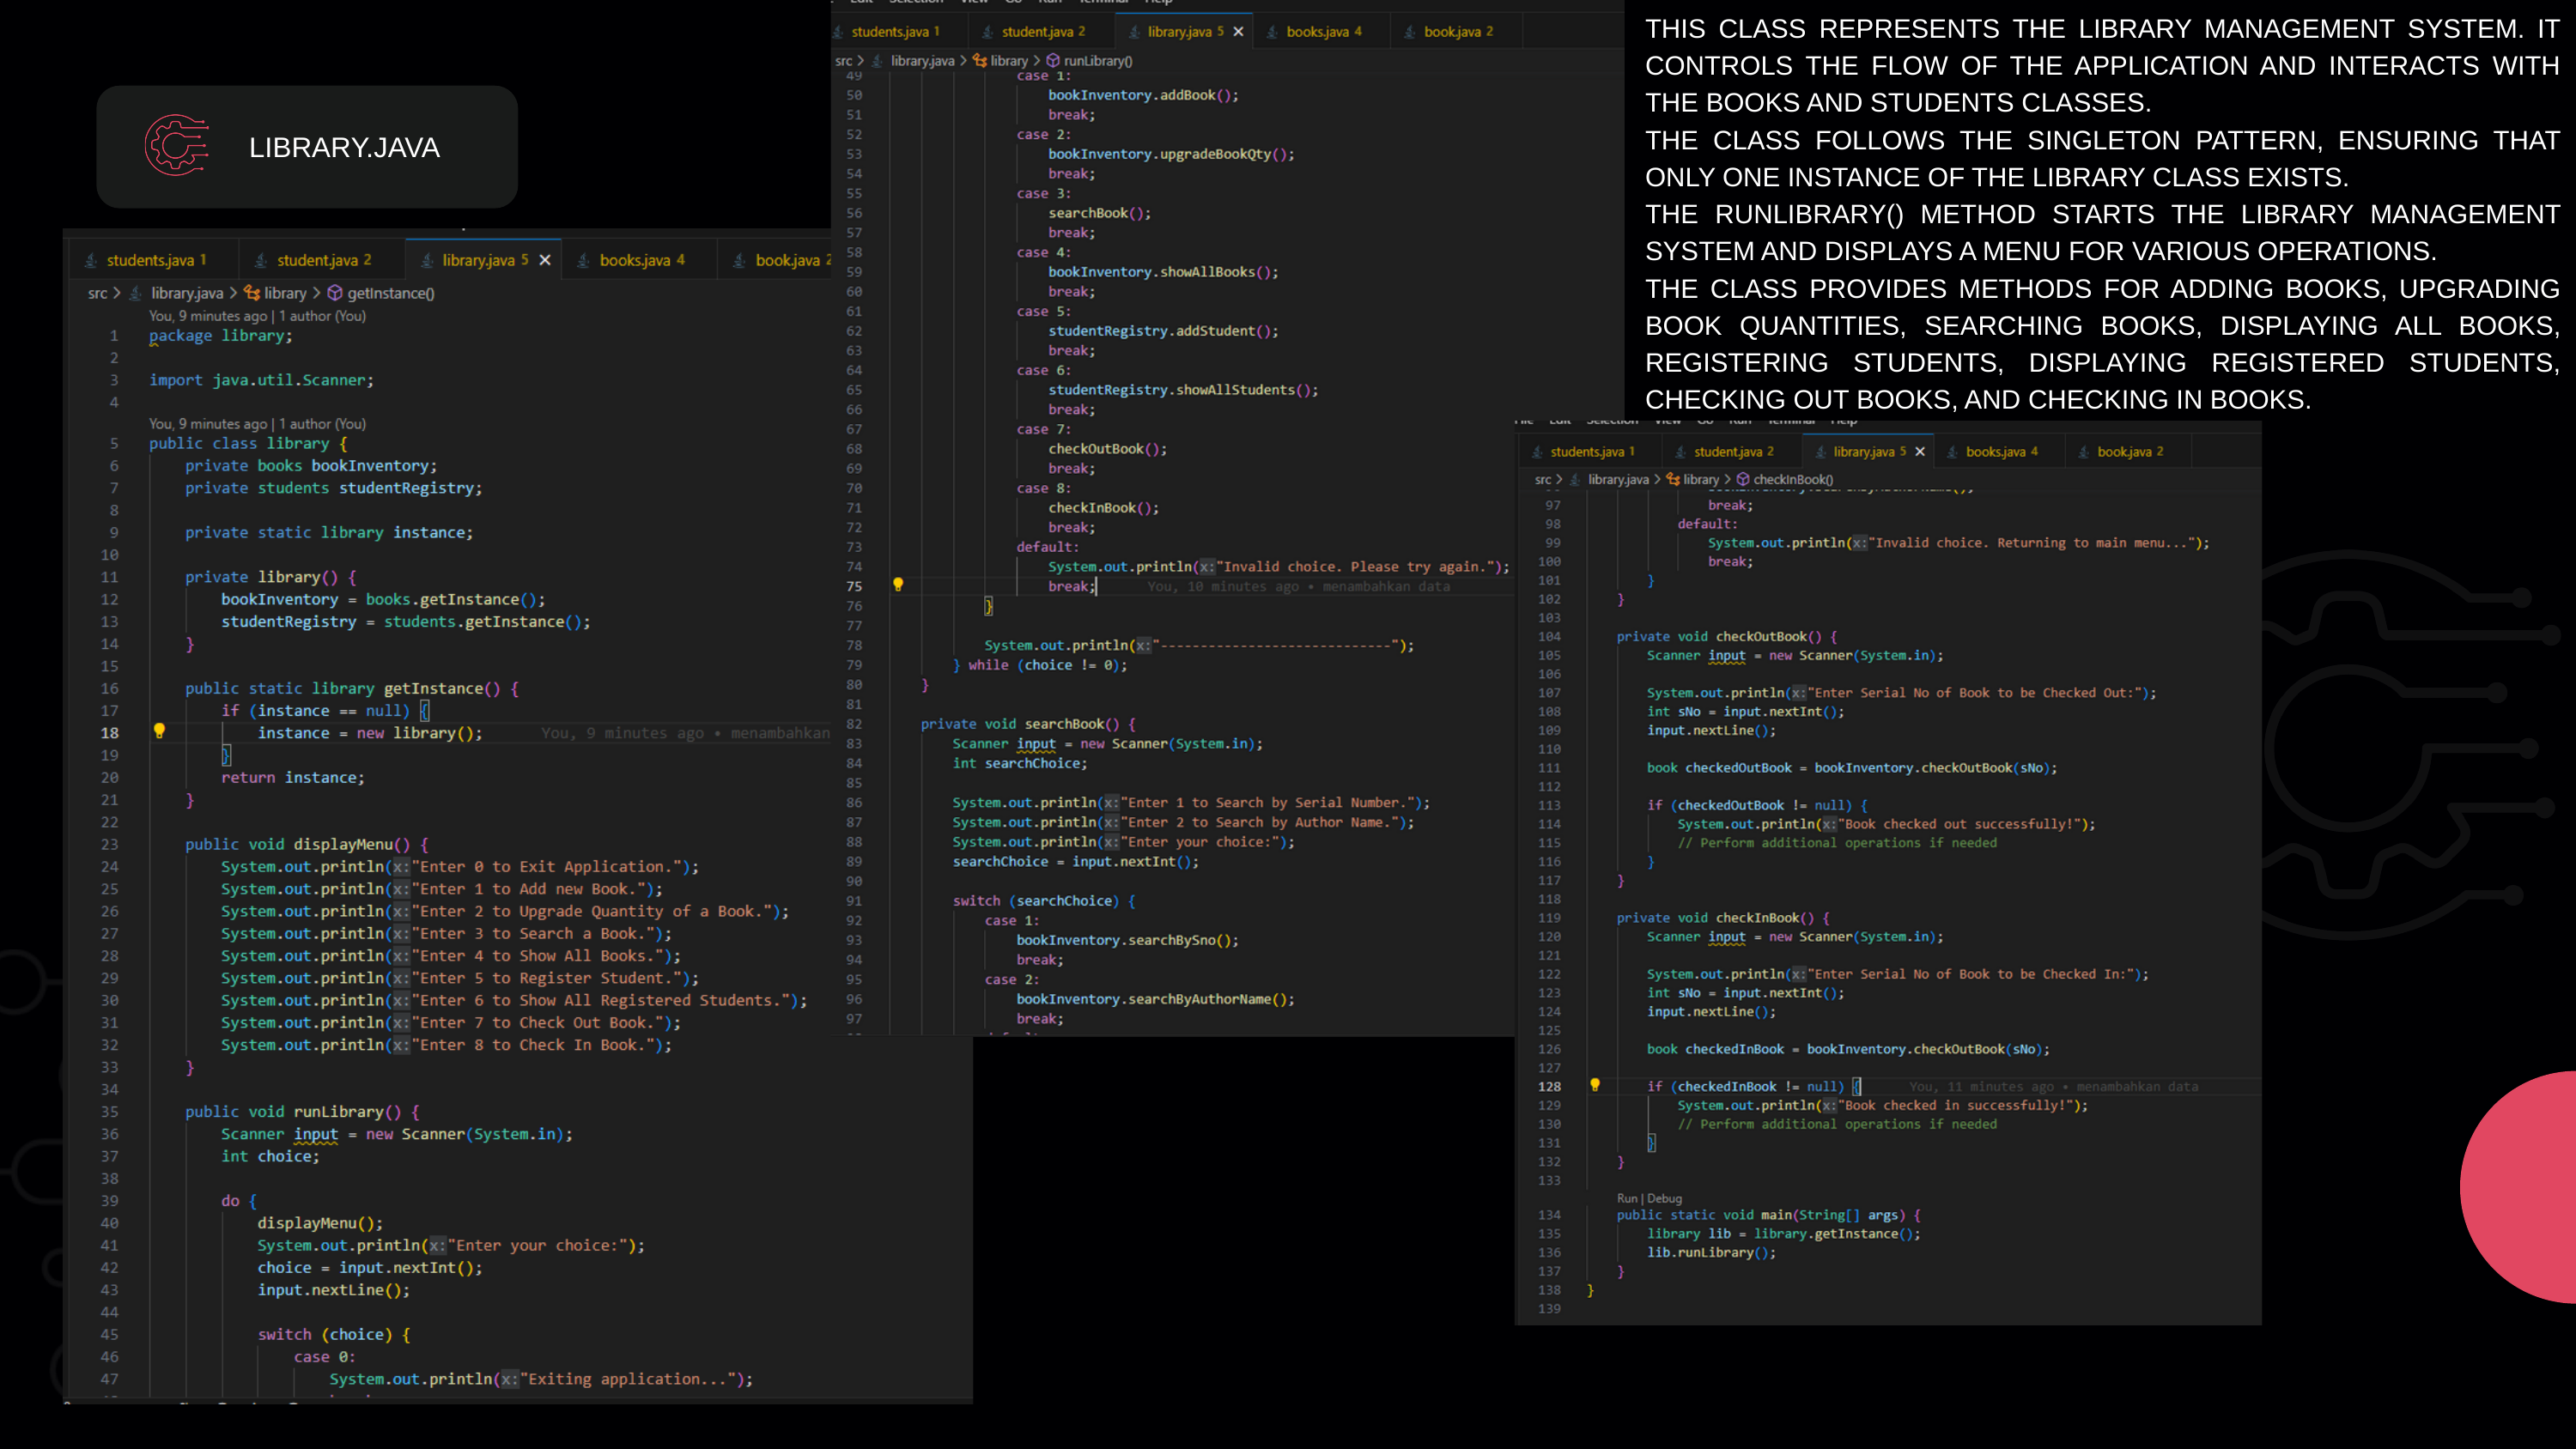

THIS CLASS REPRESENTS THE LIBRARY MANAGEMENT SYSTEM. IT CONTROLS THE FLOW OF THE APPLICATION AND INTERACTS WITH THE BOOKS AND STUDENTS CLASSES.
THE CLASS FOLLOWS THE SINGLETON PATTERN, ENSURING THAT ONLY ONE INSTANCE OF THE LIBRARY CLASS EXISTS.
THE RUNLIBRARY() METHOD STARTS THE LIBRARY MANAGEMENT SYSTEM AND DISPLAYS A MENU FOR VARIOUS OPERATIONS.
THE CLASS PROVIDES METHODS FOR ADDING BOOKS, UPGRADING BOOK QUANTITIES, SEARCHING BOOKS, DISPLAYING ALL BOOKS, REGISTERING STUDENTS, DISPLAYING REGISTERED STUDENTS, CHECKING OUT BOOKS, AND CHECKING IN BOOKS.

LIBRARY.JAVA